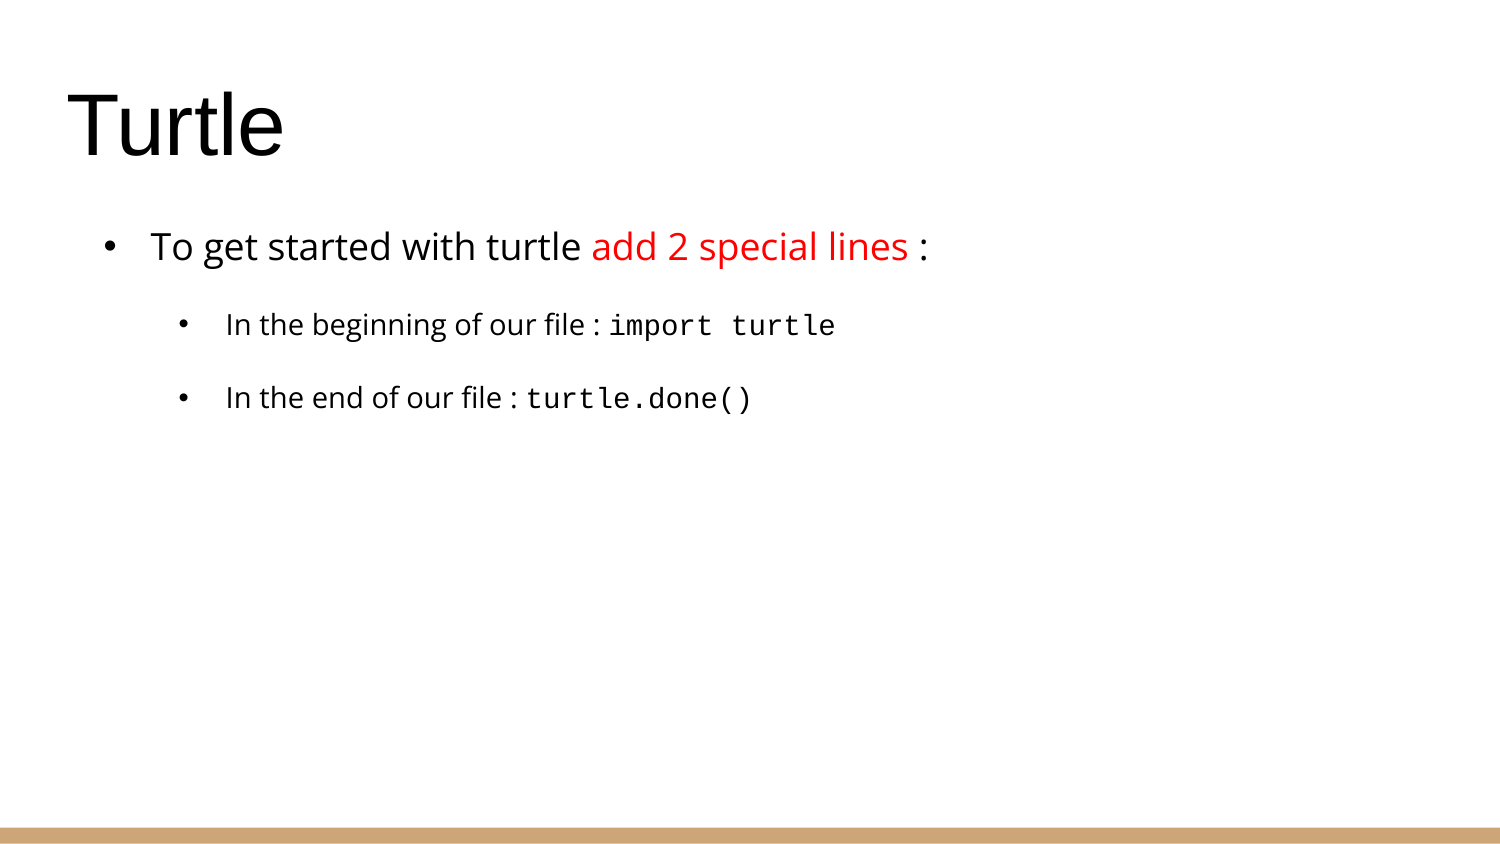

# Turtle
To get started with turtle add 2 special lines :
In the beginning of our file : import turtle
In the end of our file : turtle.done()